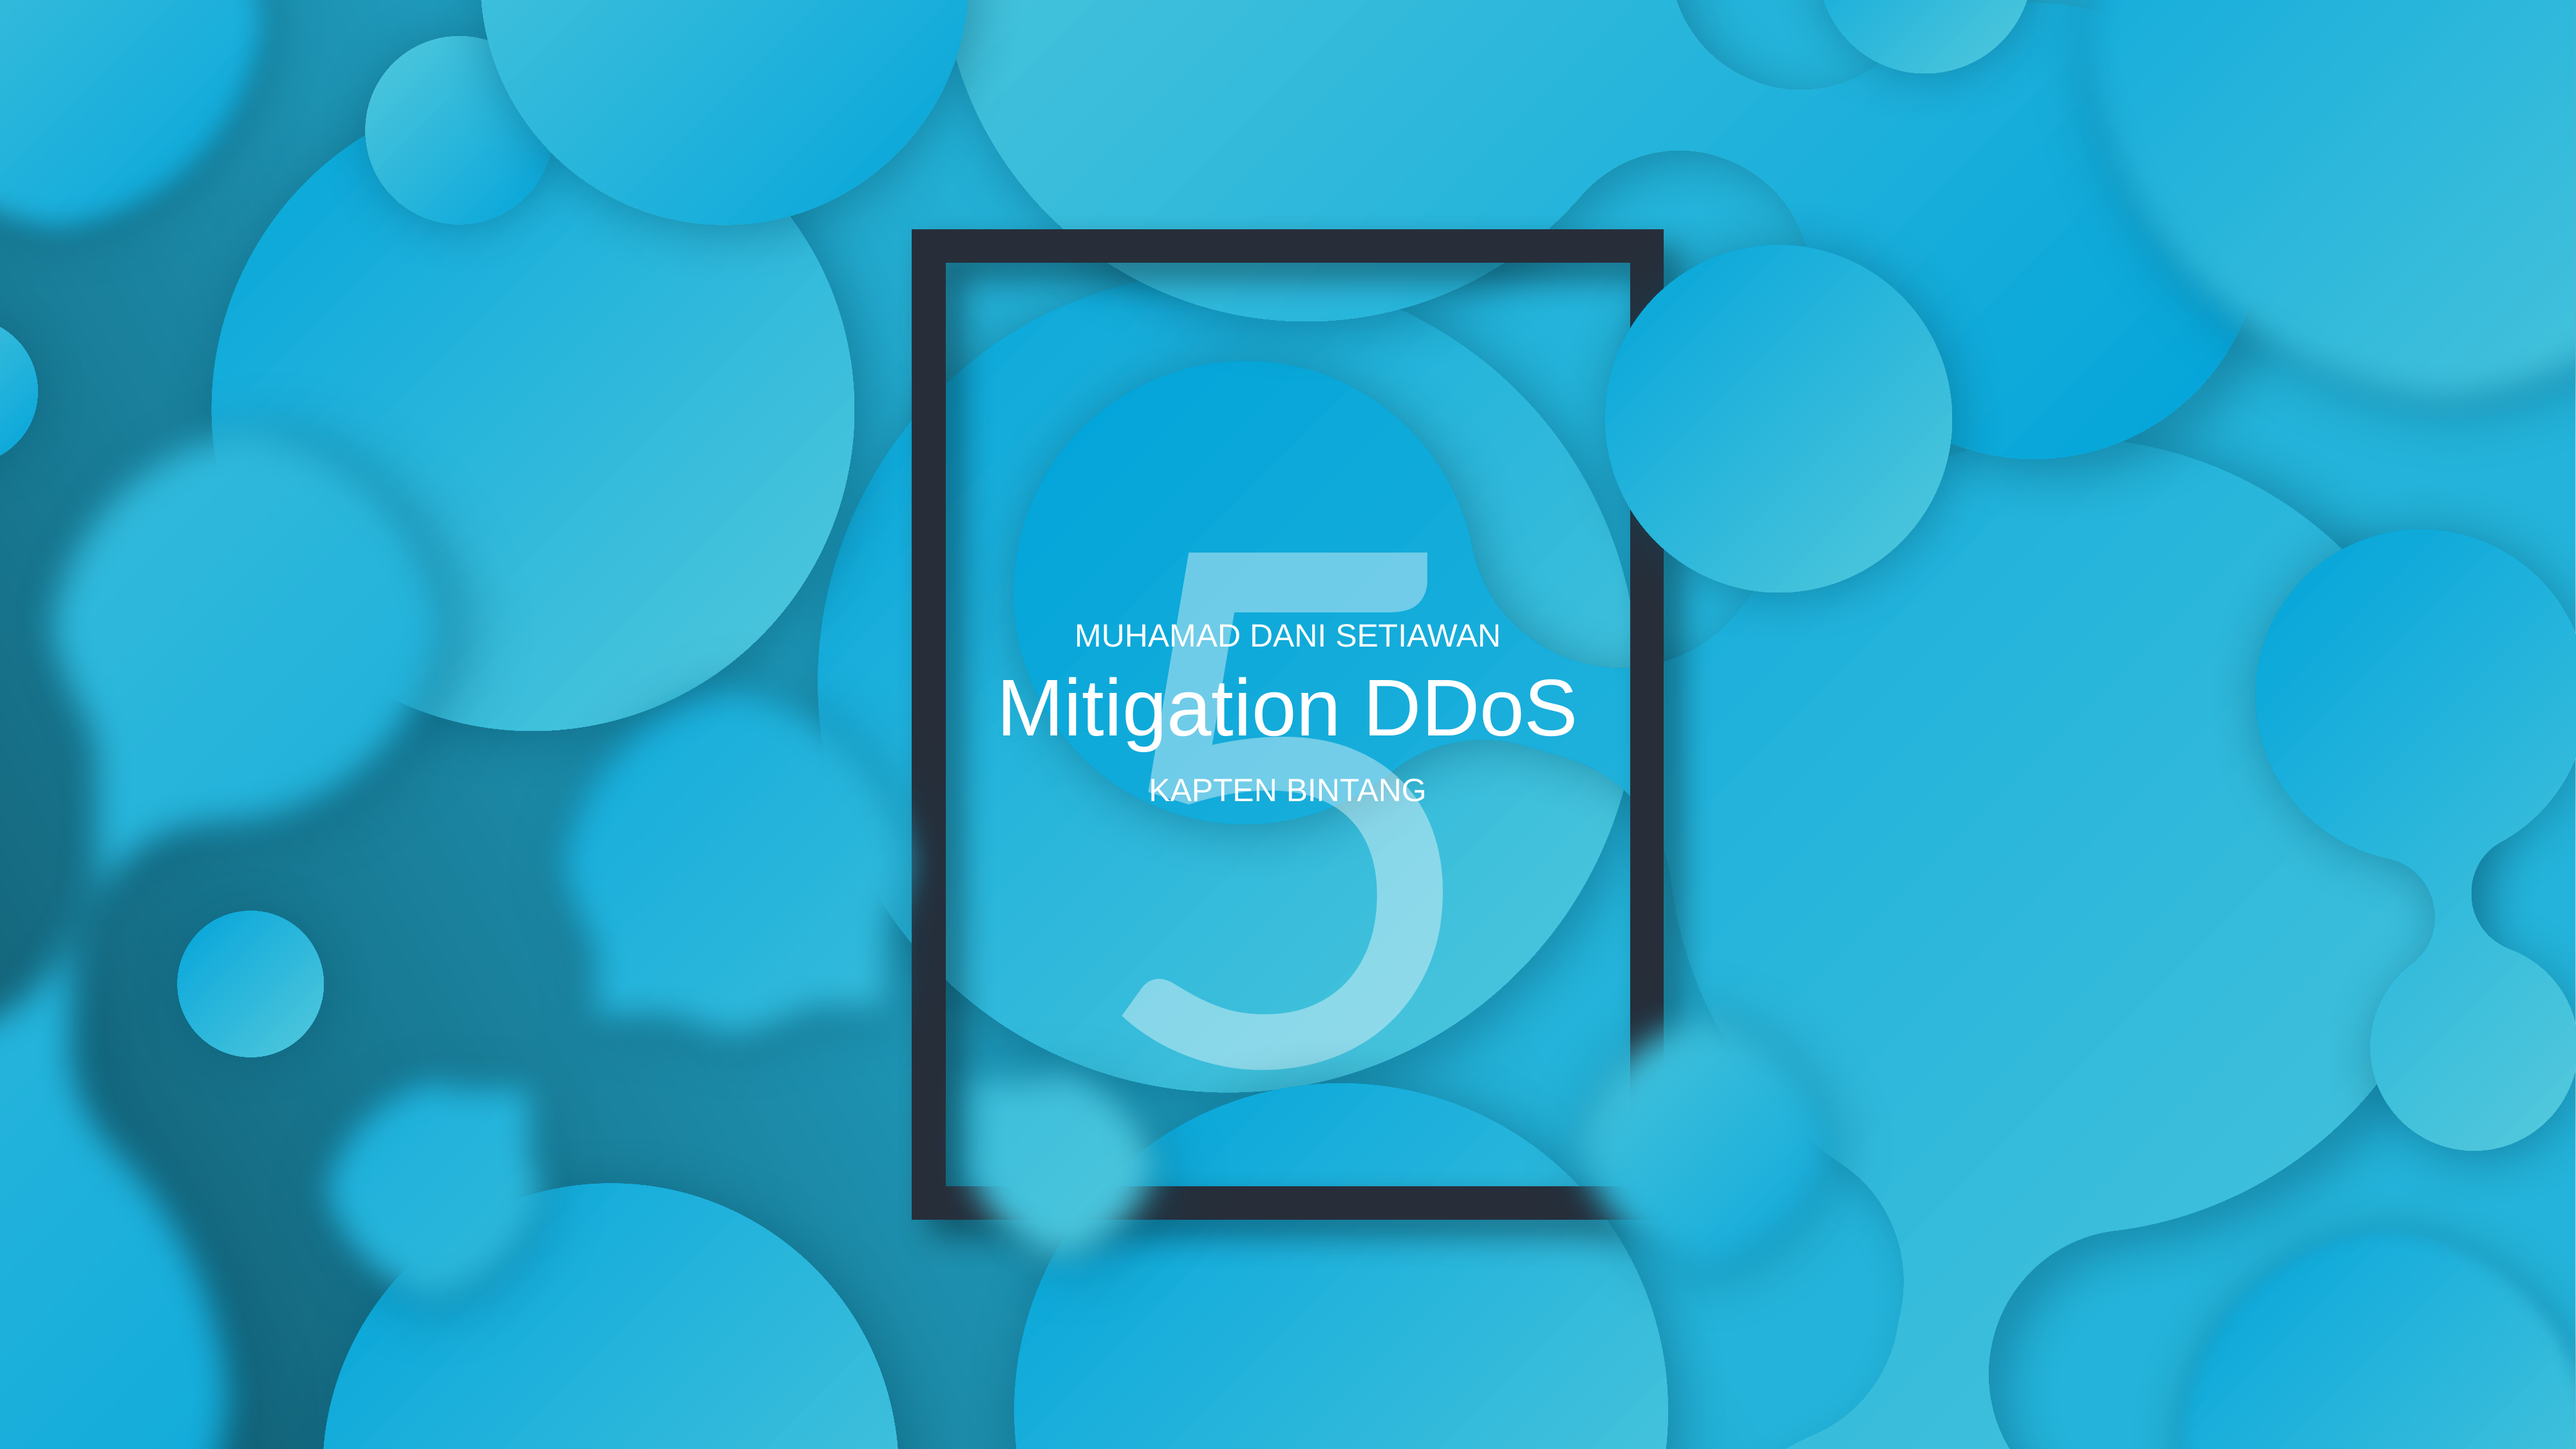

5

MUHAMAD DANI SETIAWAN

Mitigation DDoS
KAPTEN BINTANG